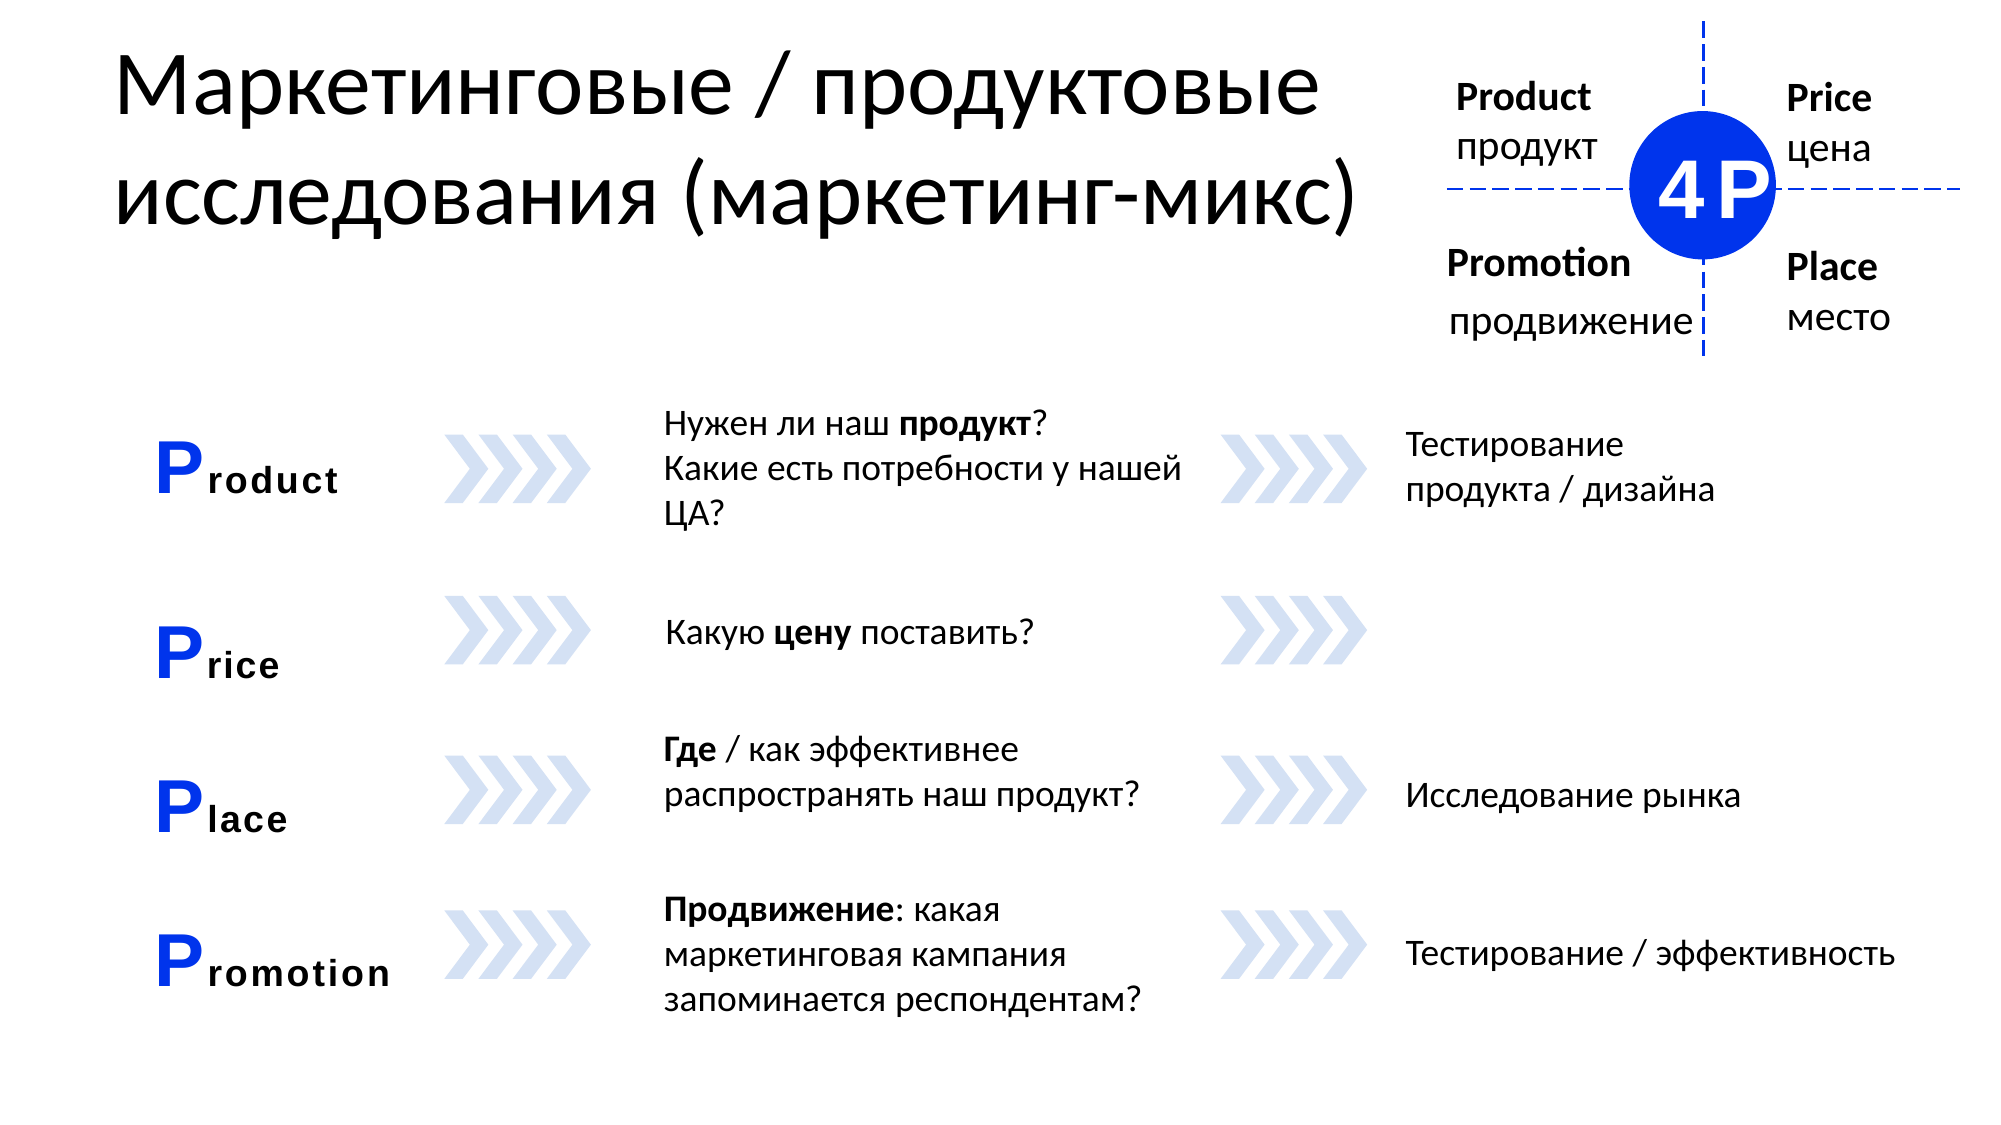

# Маркетинговые / продуктовые исследования (маркетинг-микс)

Product
продукт
Price
цена
4Р
Promotion
продвижение
Place
место
Нужен ли наш продукт?
Какие есть потребности у нашей ЦА?
Тестирование
продукта / дизайна
Product
Price Place Promotion

Какую цену поставить?
Где / как эффективнее распространять наш продукт?

Исследование рынка
Продвижение: какая маркетинговая кампания запоминается респондентам?

Тестирование / эффективность